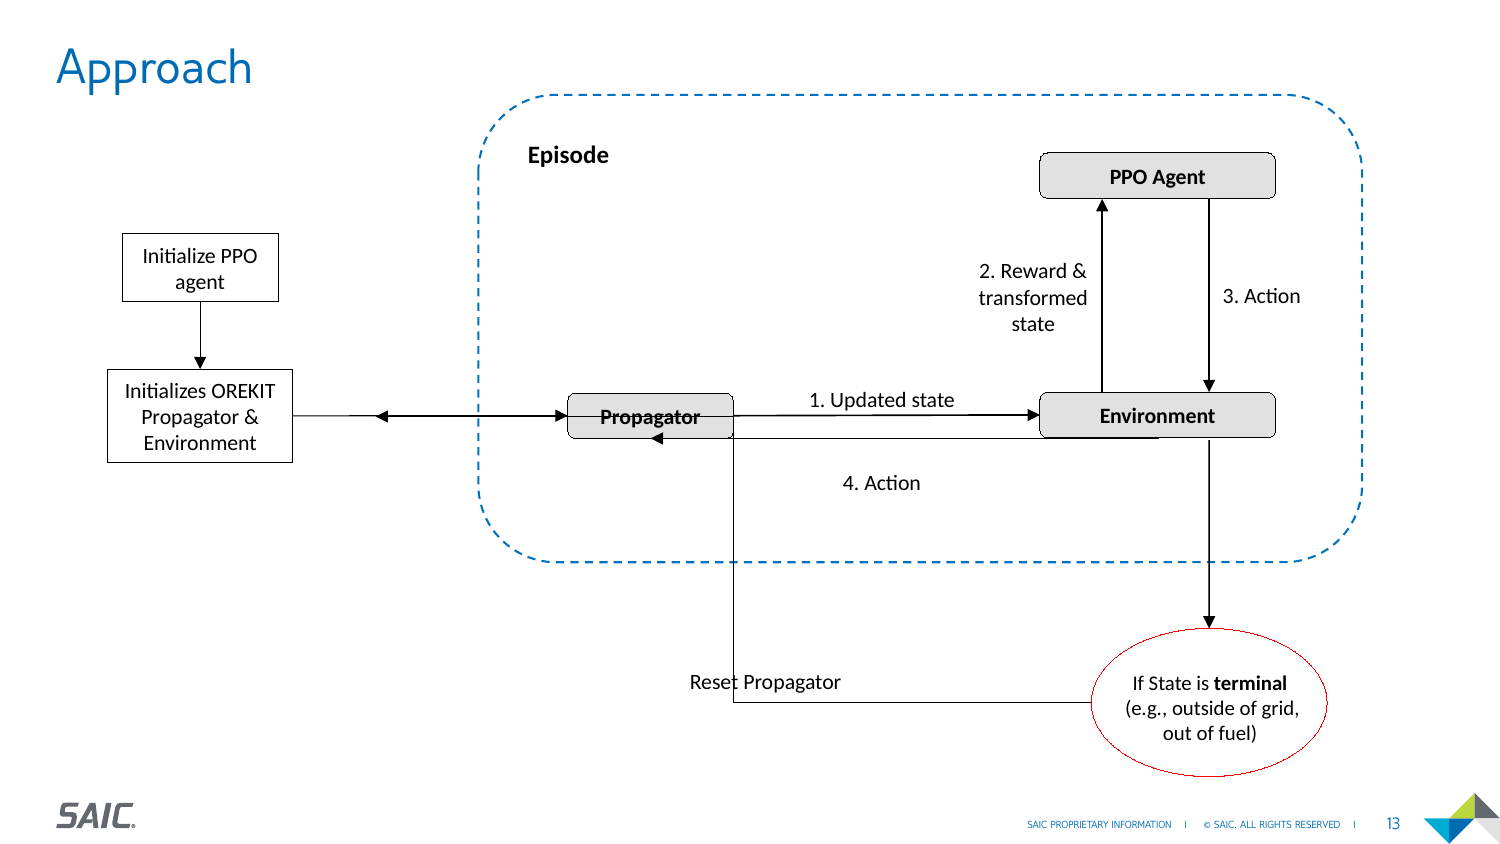

# Approach

Episode
PPO Agent
Initialize PPO agent
2. Reward & transformed state
3. Action
Initializes OREKIT Propagator & Environment
1. Updated state
Environment
Propagator
4. Action
If State is terminal (e.g., outside of grid, out of fuel)
Reset Propagator
If State is terminal
 (e.g., outside of grid, out of fuel)